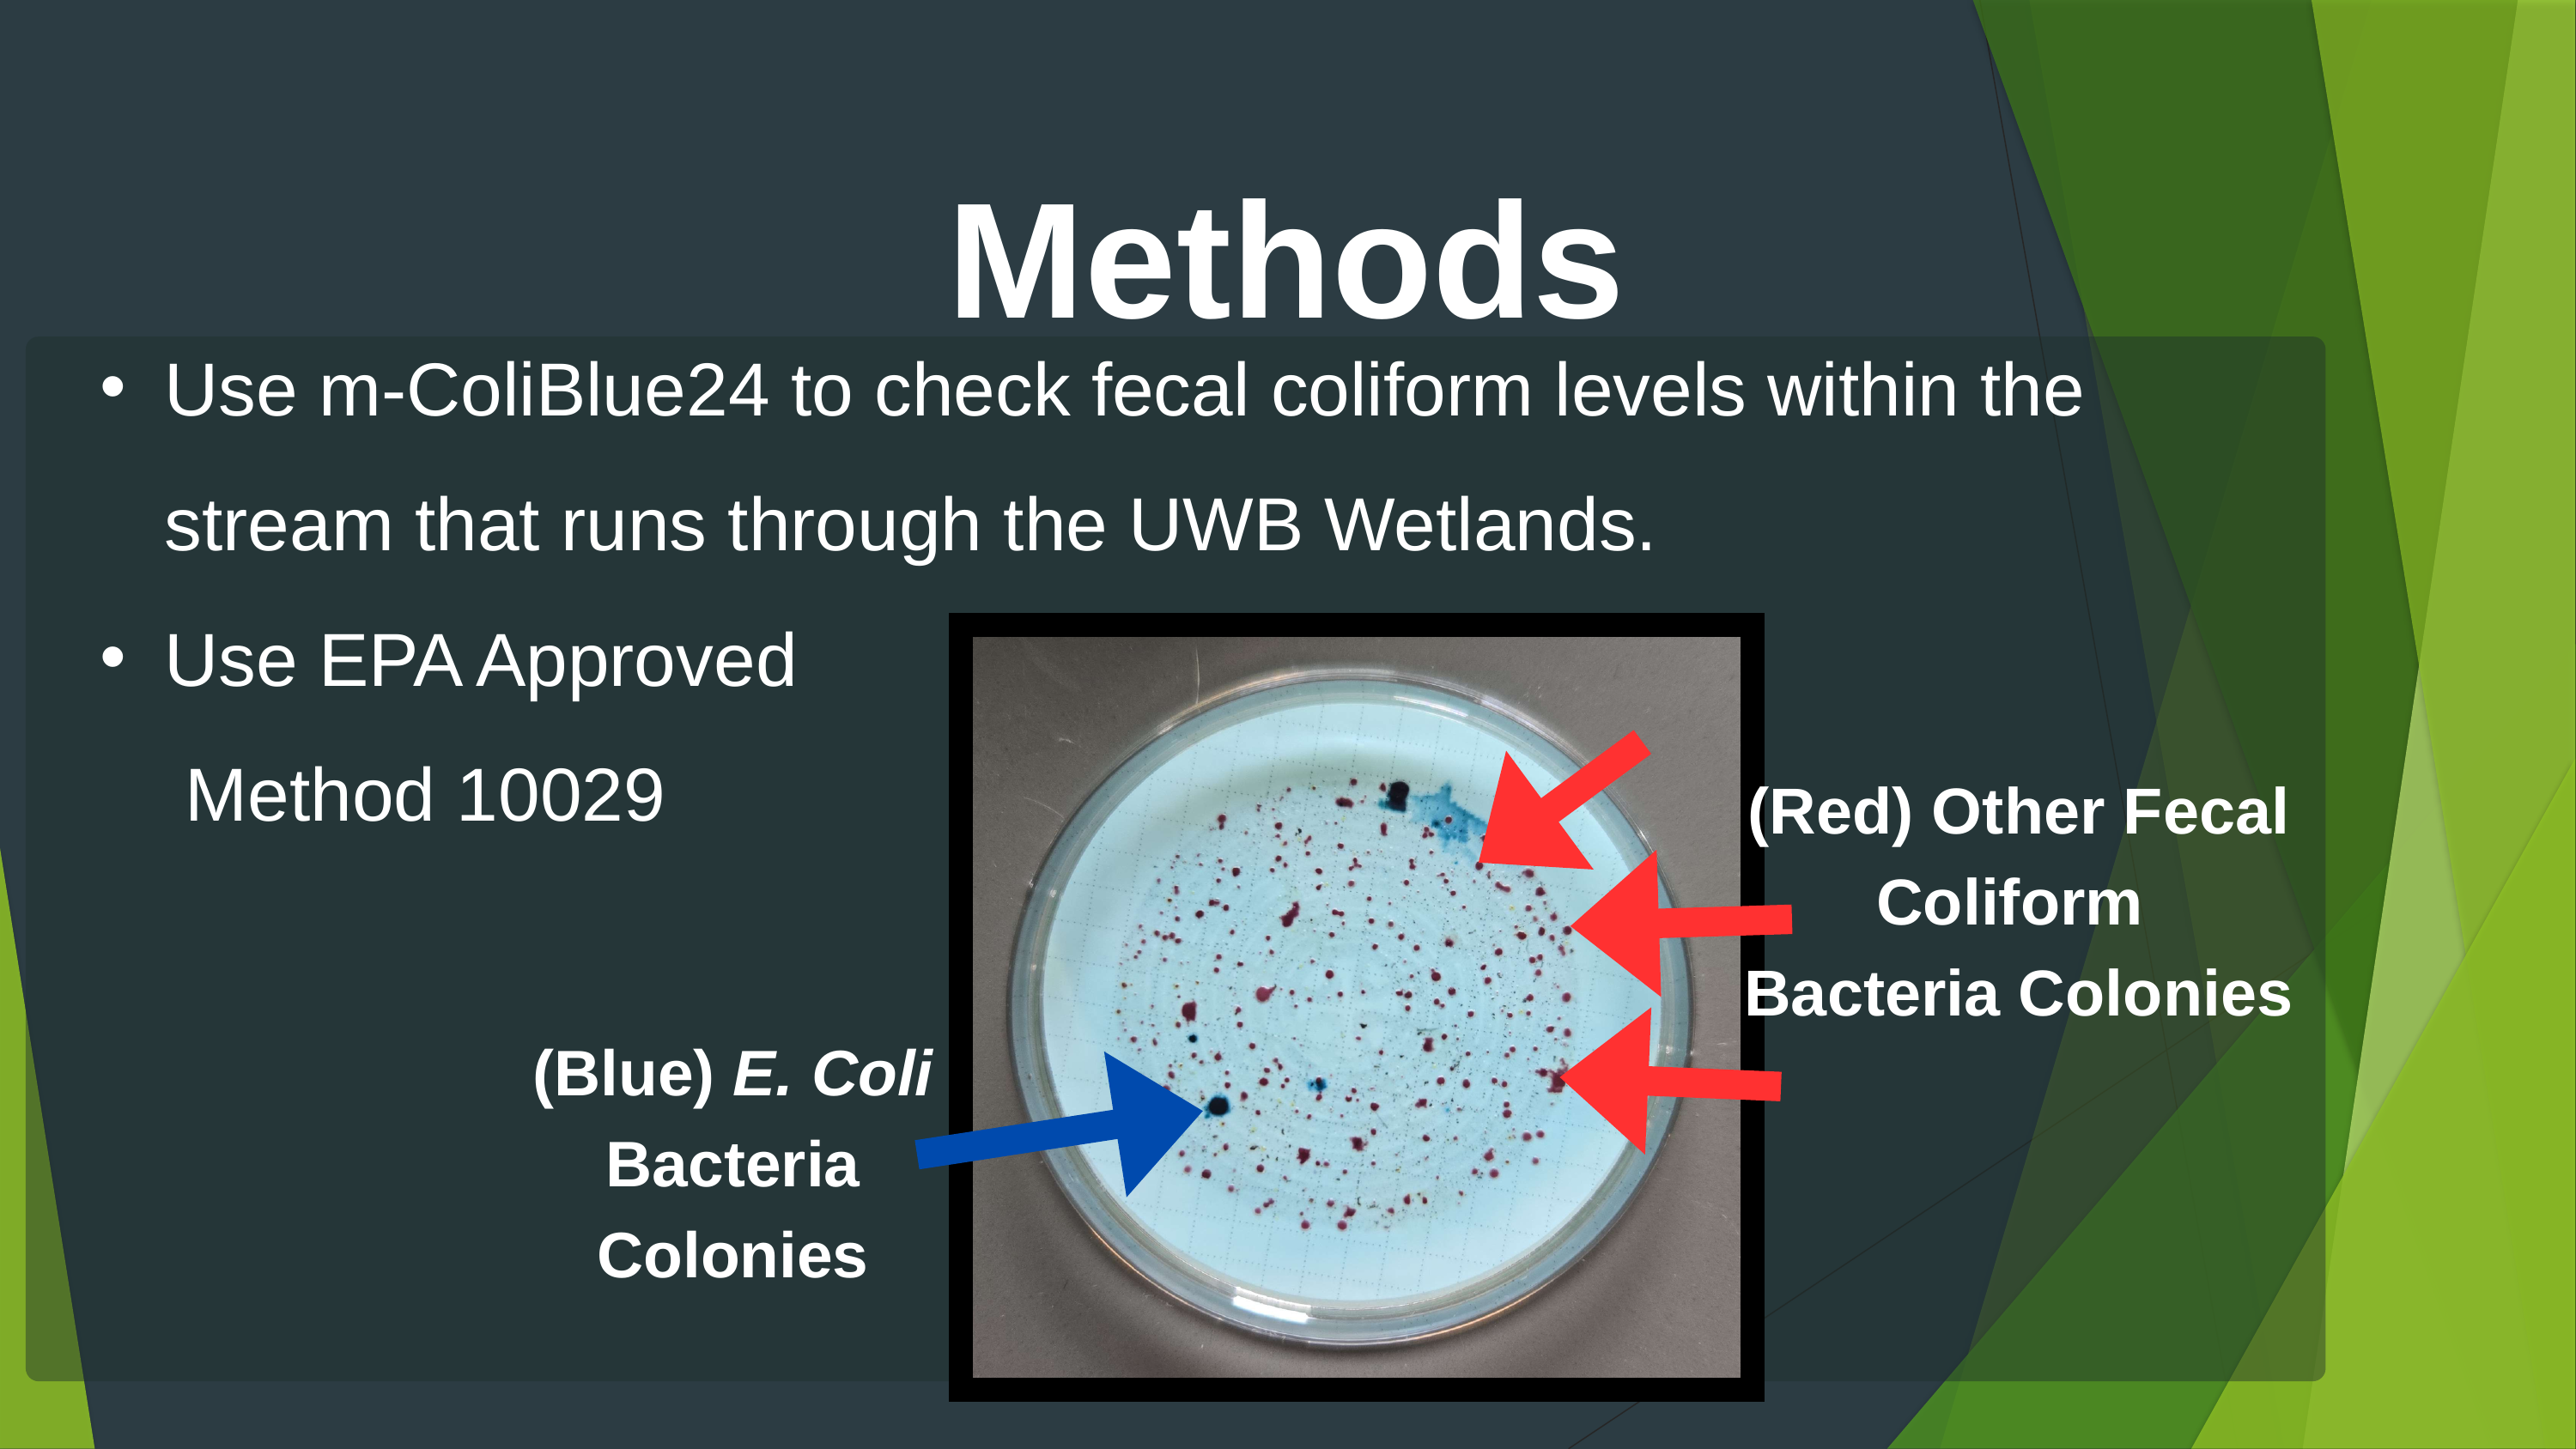

Methods
Use m-ColiBlue24 to check fecal coliform levels within the stream that runs through the UWB Wetlands.
Use EPA Approved
 Method 10029

(Red) Other Fecal Coliform
Bacteria Colonies

(Blue) E. Coli
Bacteria Colonies